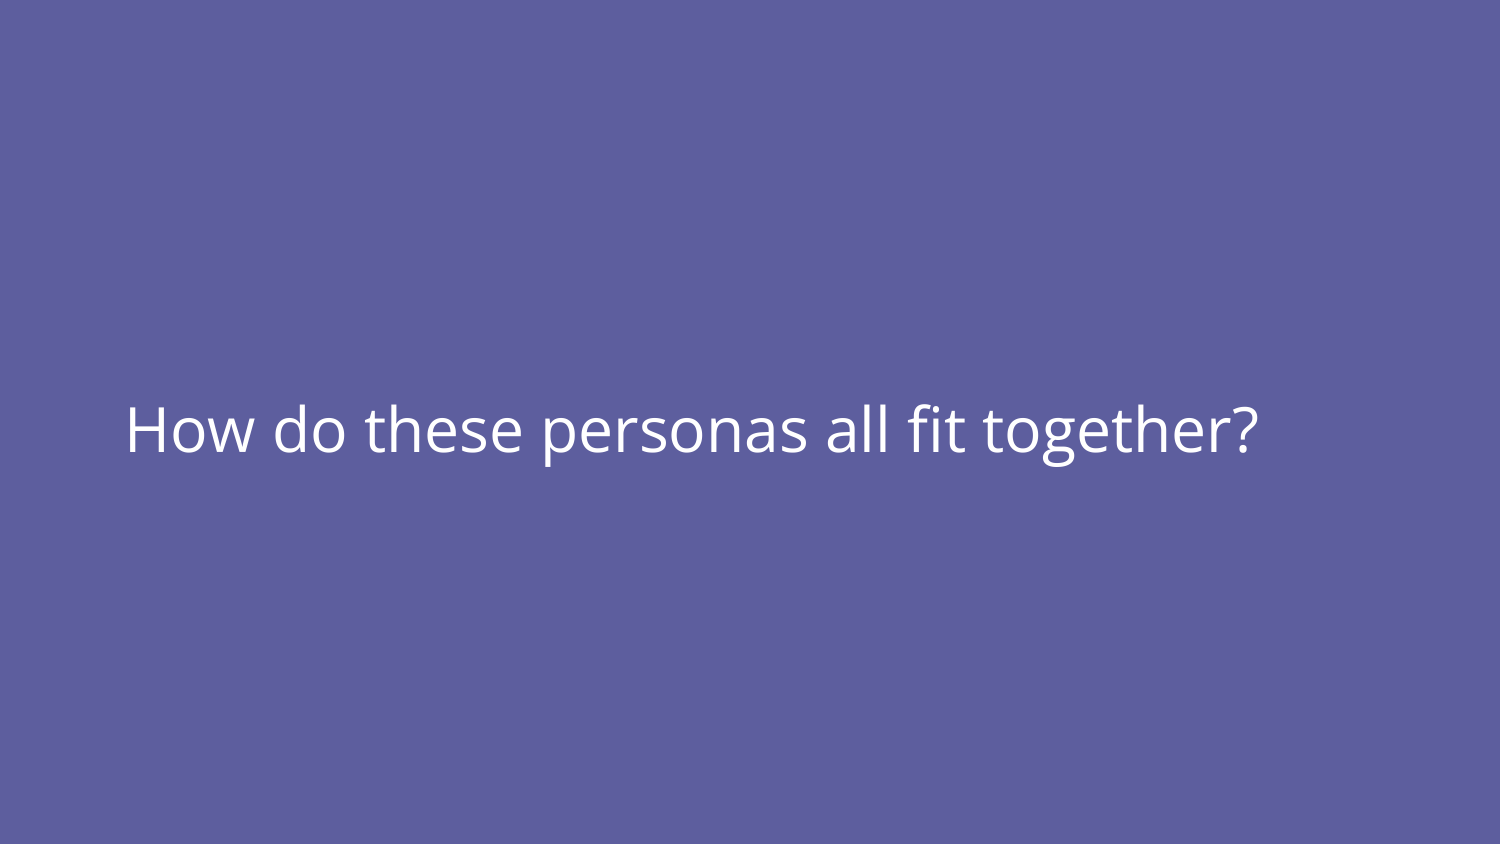

How do these personas all fit together?